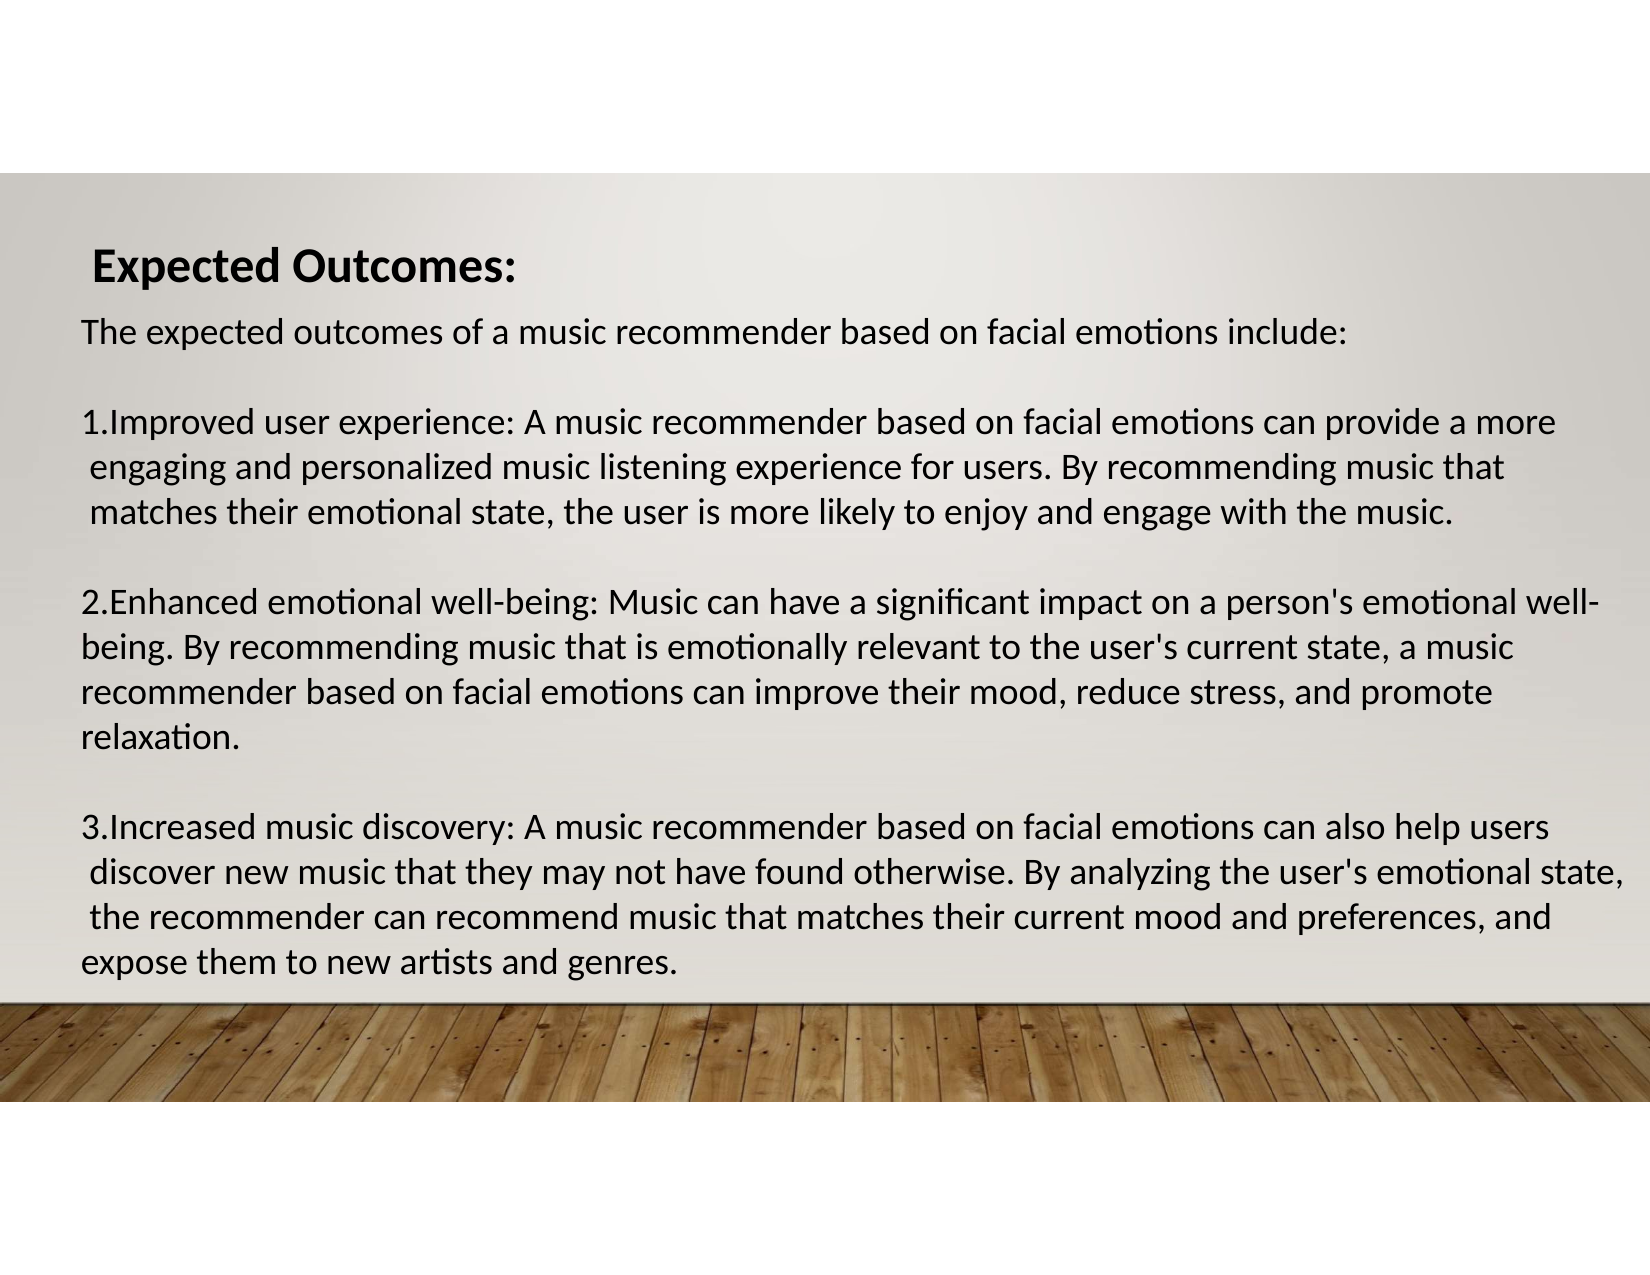

Expected Outcomes:
The expected outcomes of a music recommender based on facial emotions include:

1.Improved user experience: A music recommender based on facial emotions can provide a more
 engaging and personalized music listening experience for users. By recommending music that
 matches their emotional state, the user is more likely to enjoy and engage with the music.

2.Enhanced emotional well-being: Music can have a significant impact on a person's emotional well-
being. By recommending music that is emotionally relevant to the user's current state, a music
recommender based on facial emotions can improve their mood, reduce stress, and promote
relaxation.

3.Increased music discovery: A music recommender based on facial emotions can also help users
 discover new music that they may not have found otherwise. By analyzing the user's emotional state,
 the recommender can recommend music that matches their current mood and preferences, and
expose them to new artists and genres.